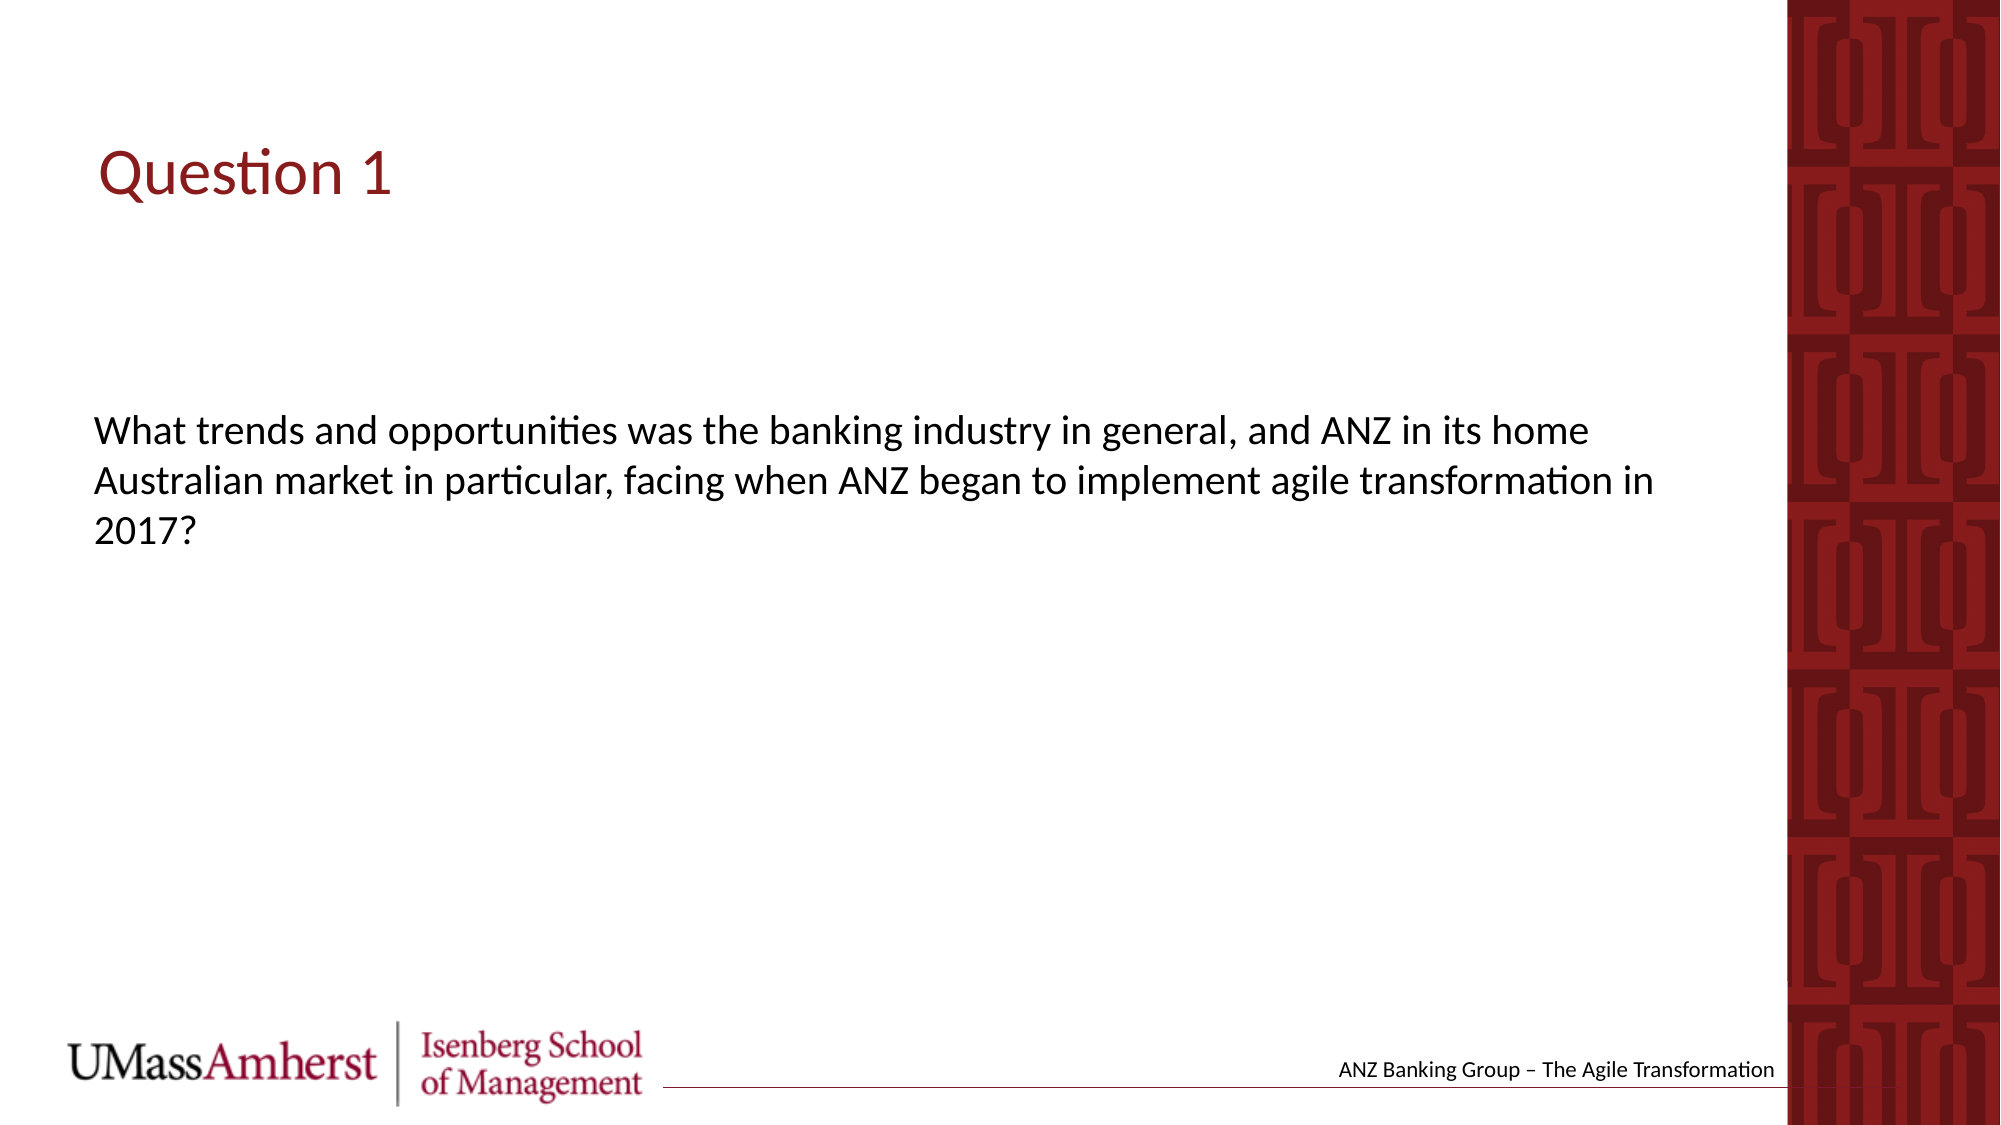

Question 1

What trends and opportunities was the banking industry in general, and ANZ in its home Australian market in particular, facing when ANZ began to implement agile transformation in 2017?